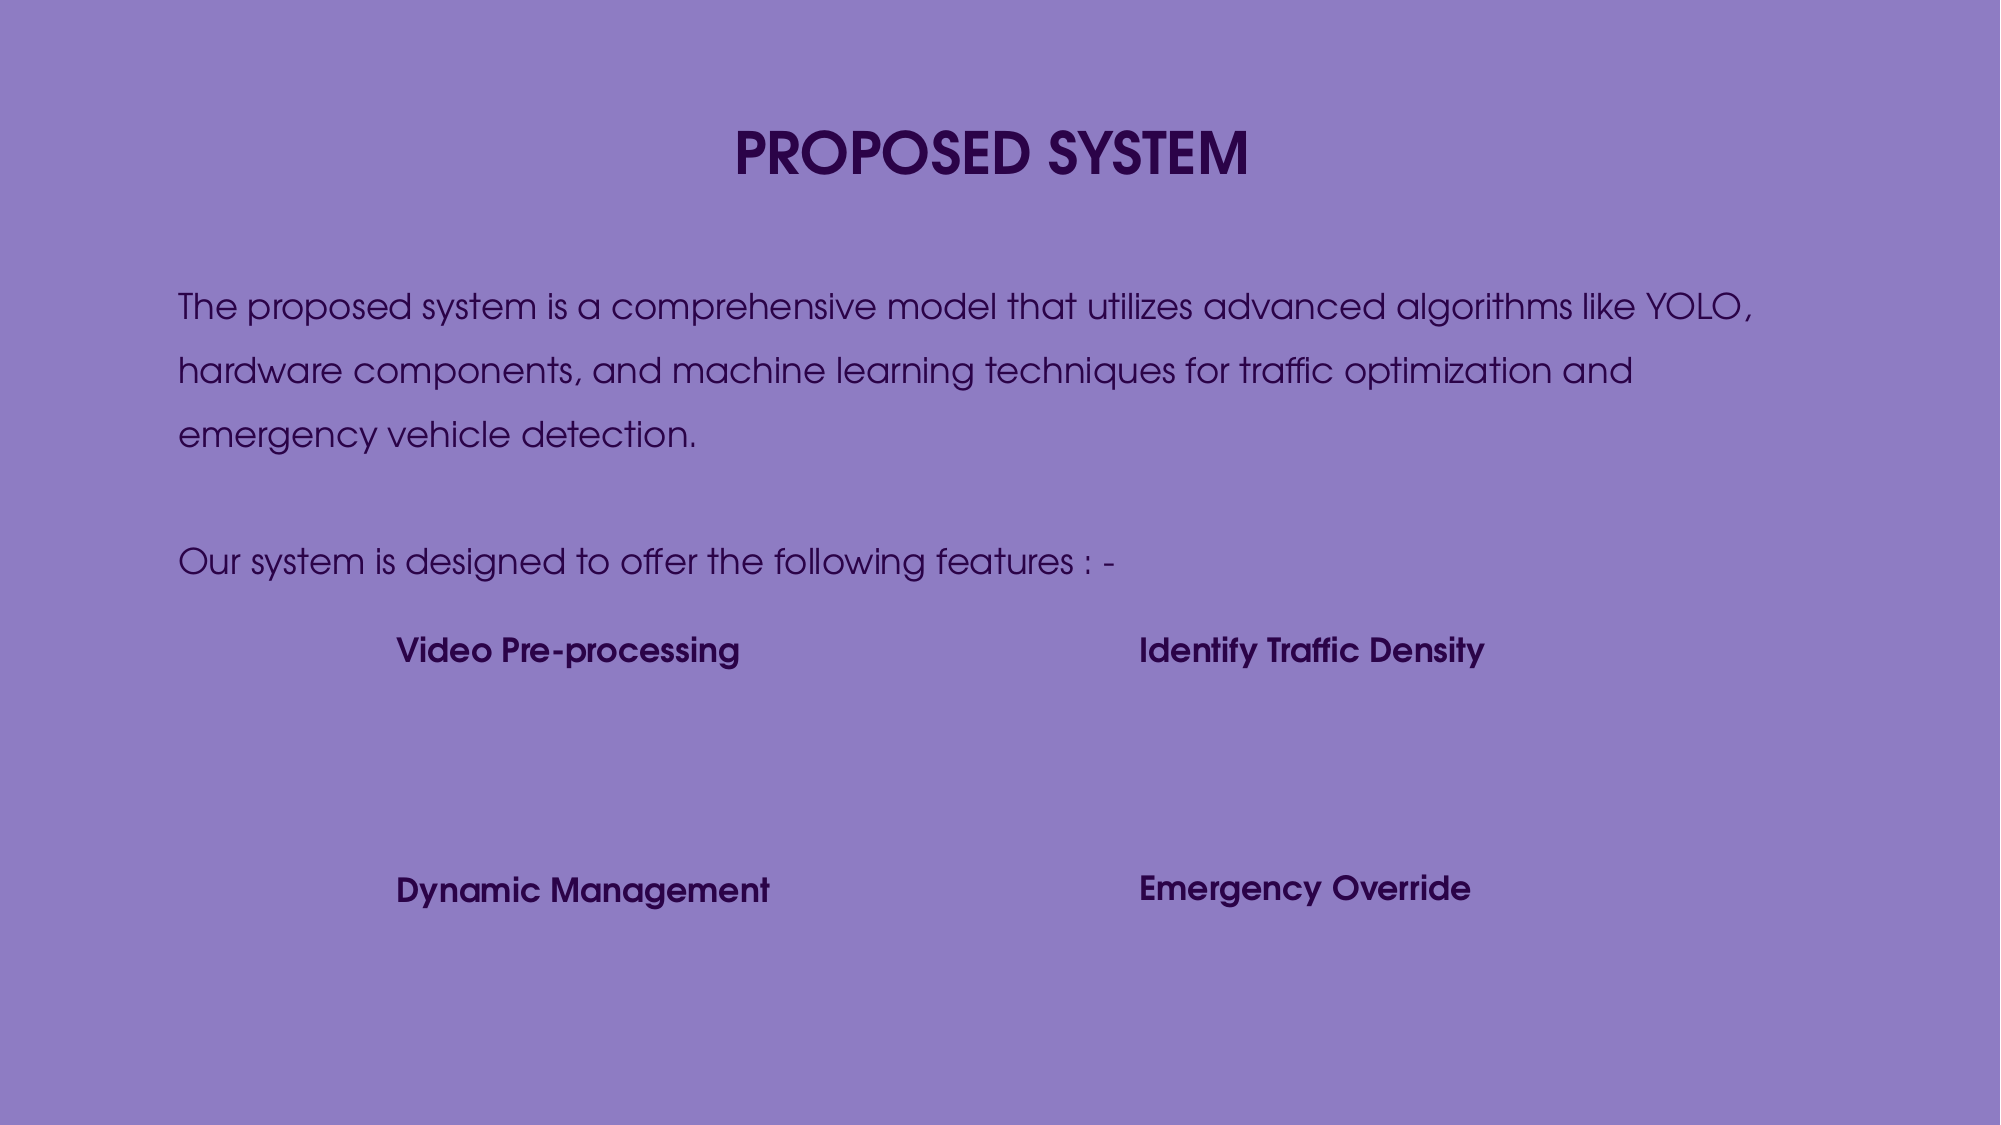

# PROPOSED SYSTEM
The proposed system is a comprehensive model that utilizes advanced algorithms like YOLO,  hardware components, and machine learning techniques for traffic optimization and emergency vehicle detection.

Our system is designed to offer the following features : -

Video Pre-processing
Identify Traffic Density
Emergency Override
Dynamic Management